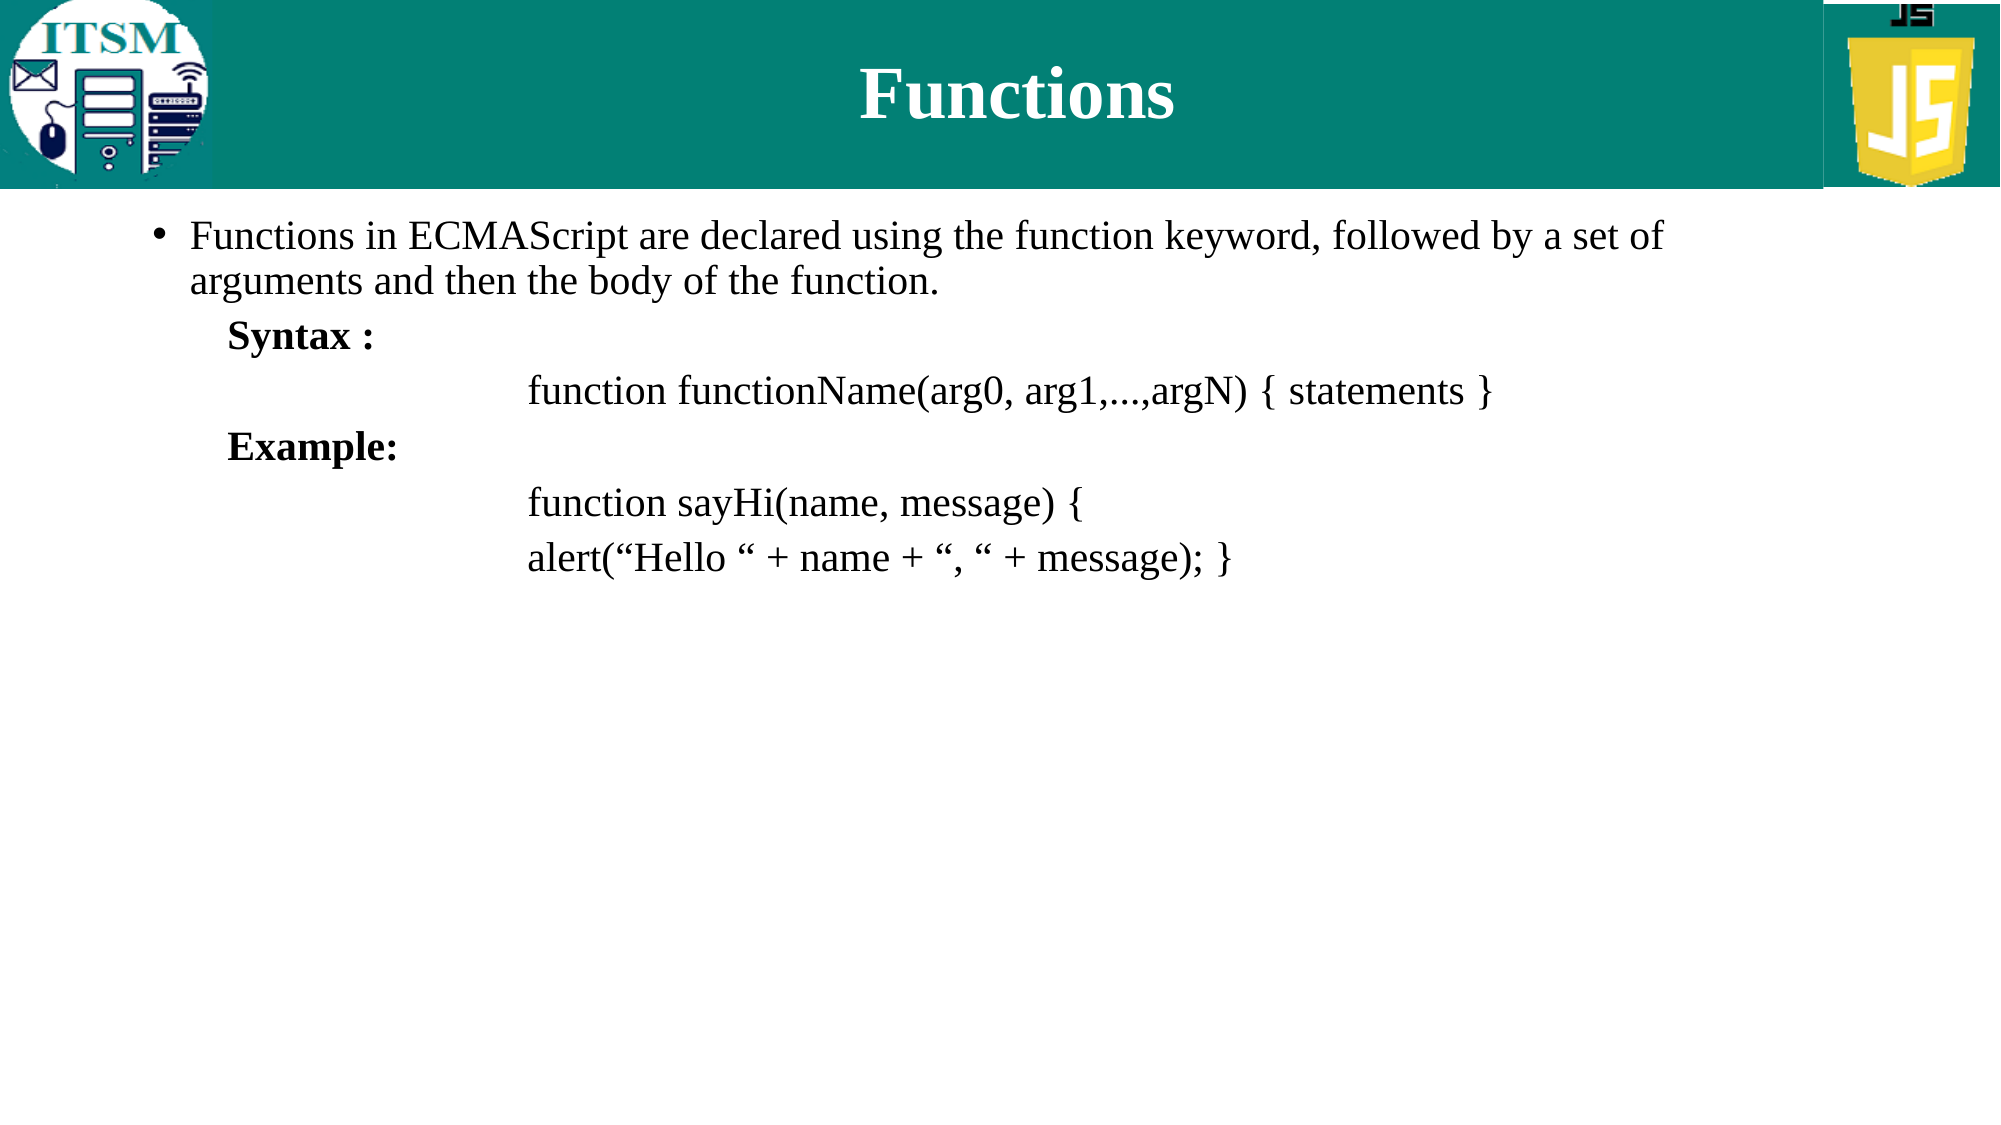

# Functions
Functions in ECMAScript are declared using the function keyword, followed by a set of arguments and then the body of the function.
Syntax :
		function functionName(arg0, arg1,...,argN) { statements }
Example:
		function sayHi(name, message) {
 		alert(“Hello “ + name + “, “ + message); }